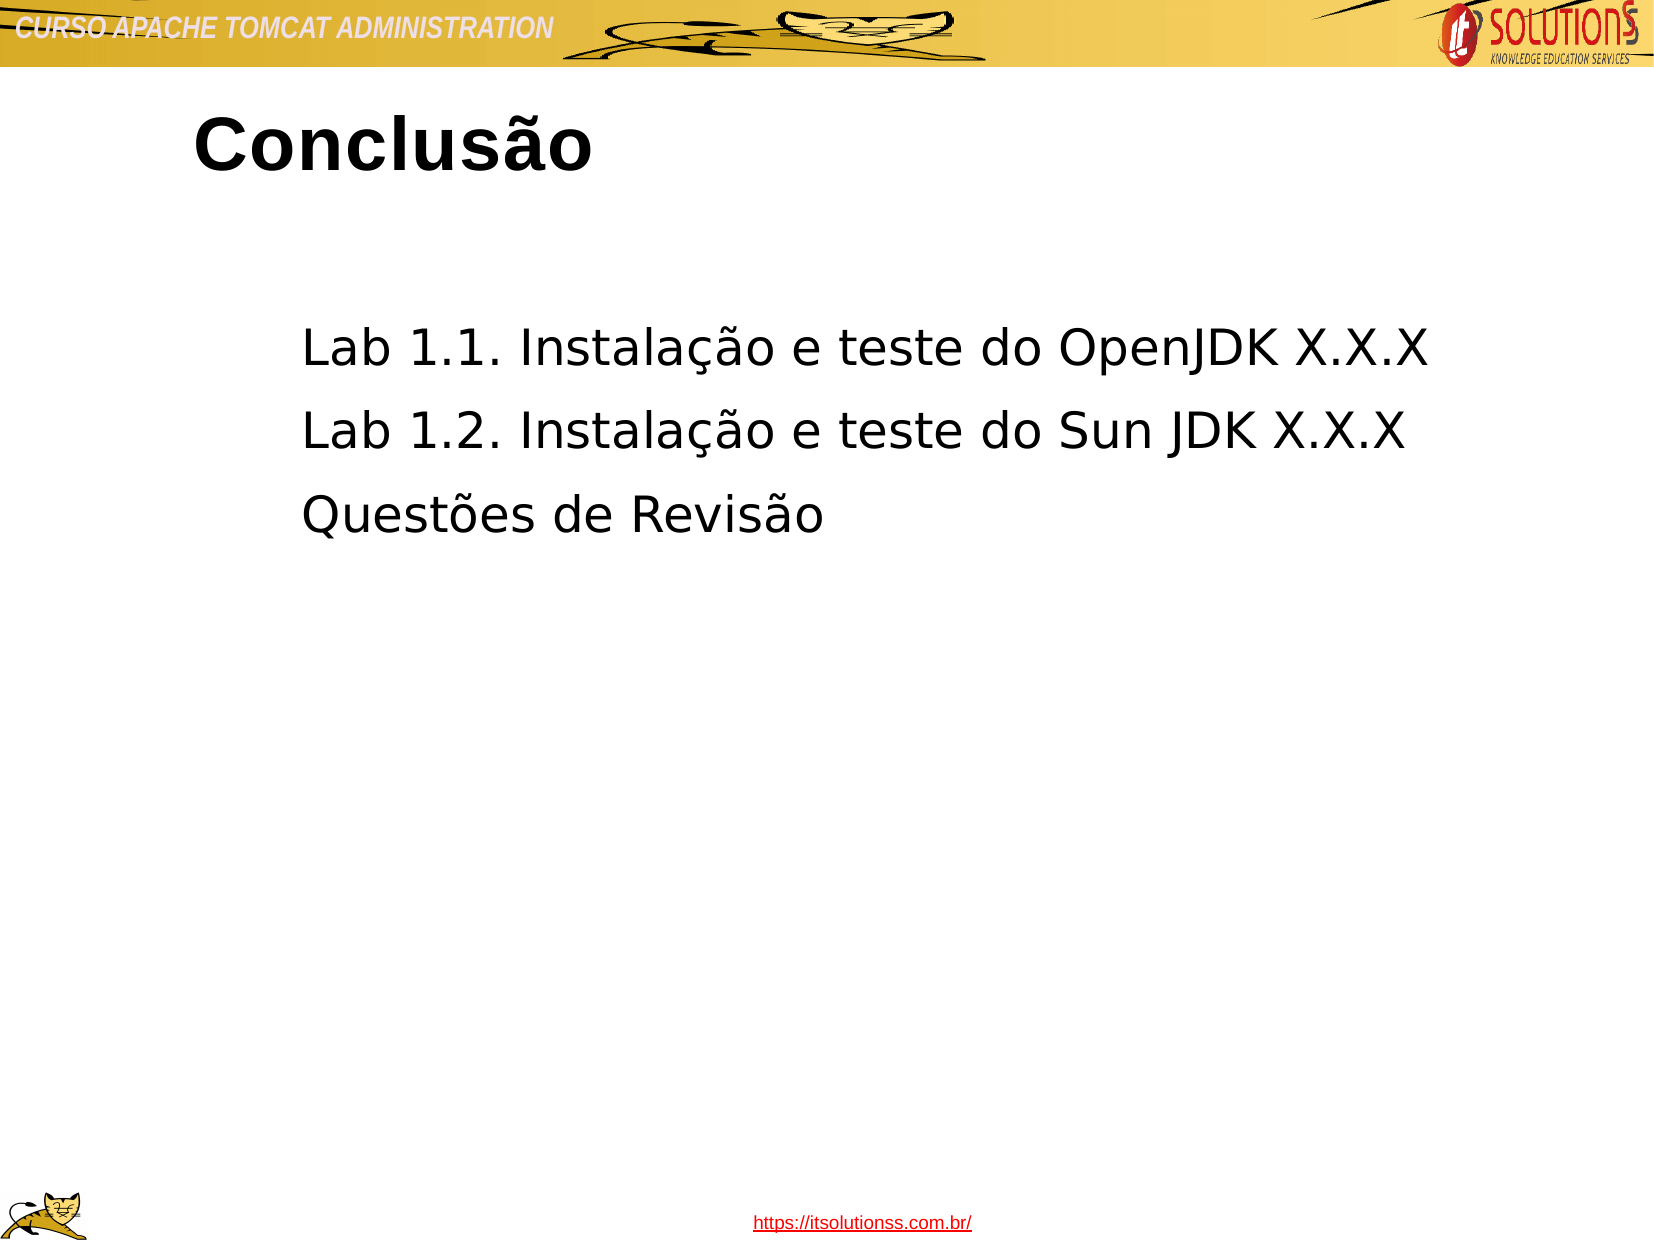

Conclusão
Lab 1.1. Instalação e teste do OpenJDK X.X.X
Lab 1.2. Instalação e teste do Sun JDK X.X.X
Questões de Revisão